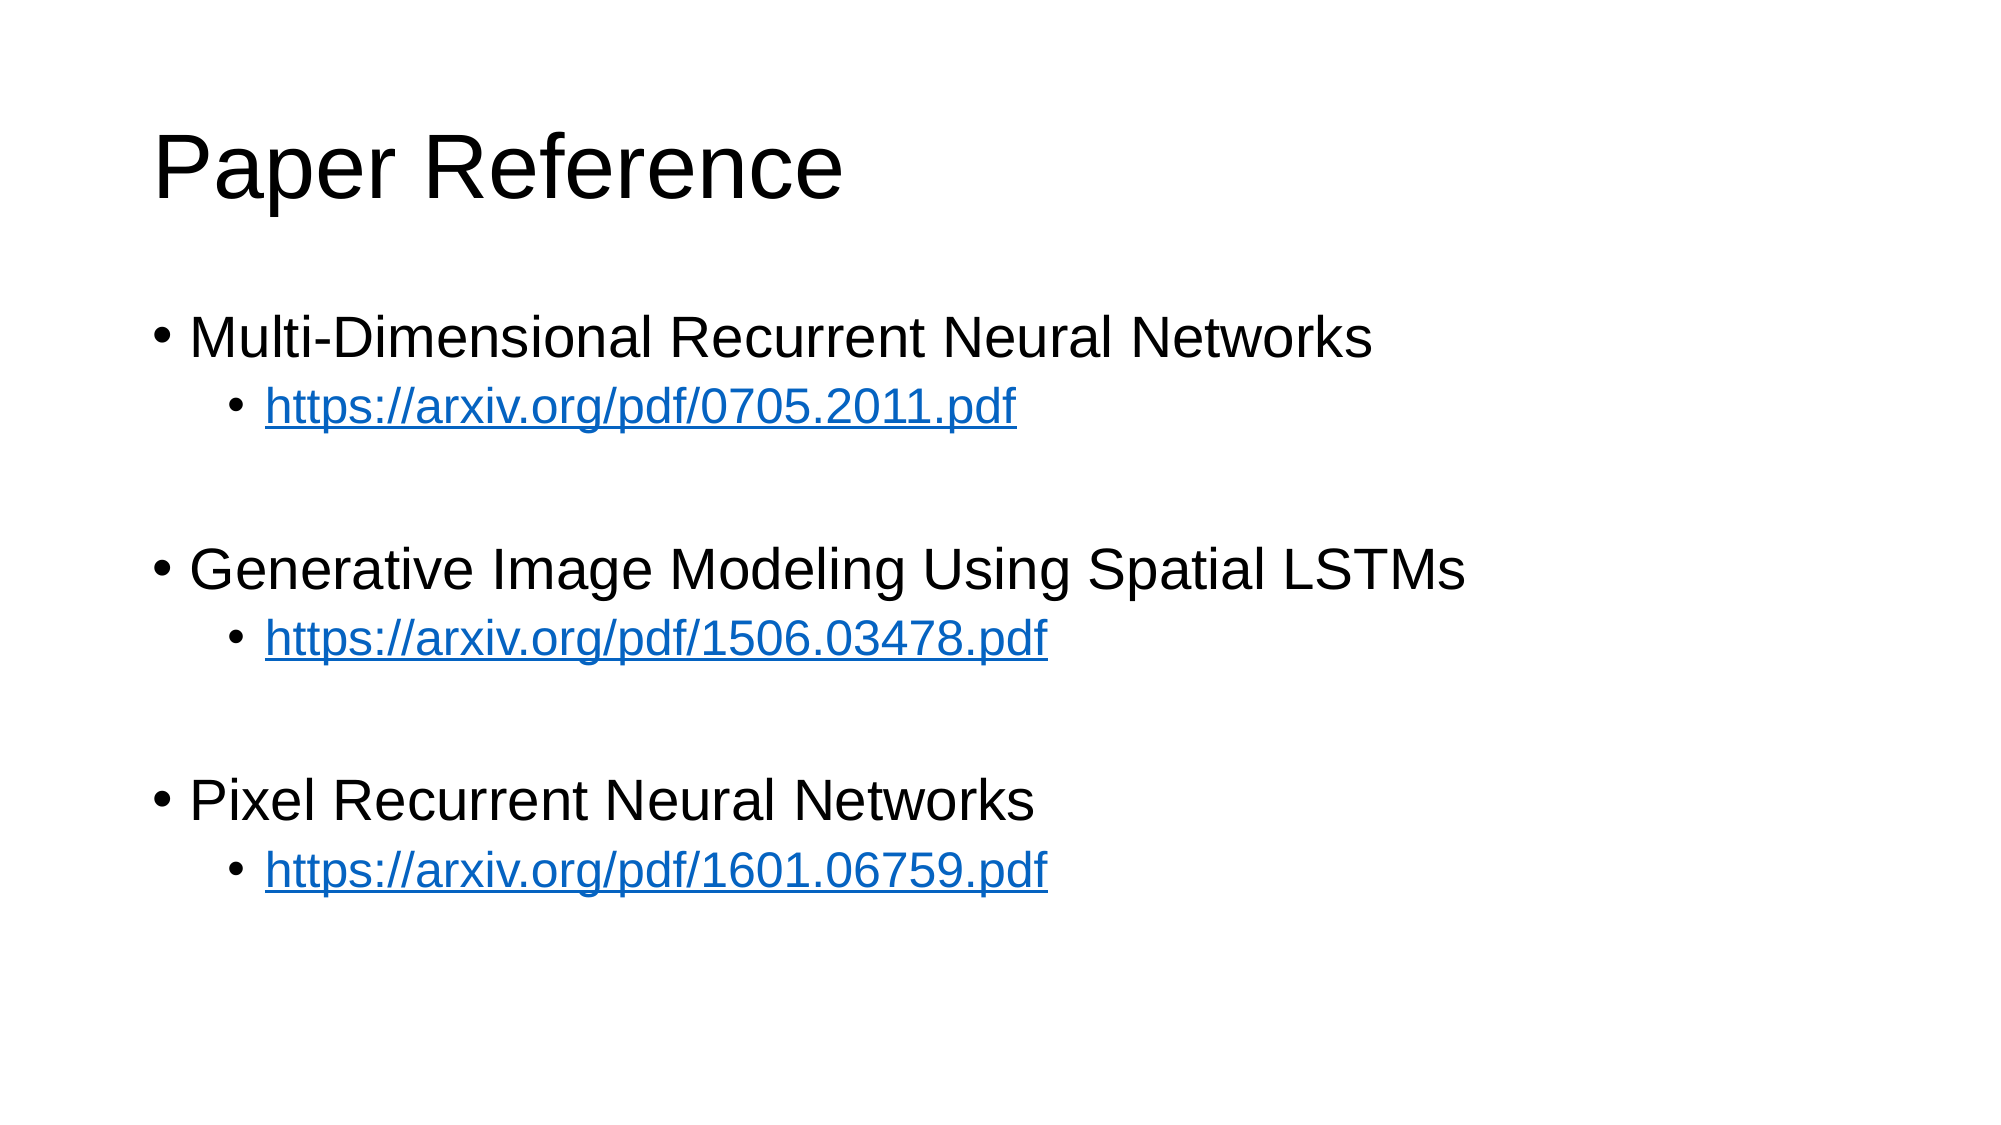

# Paper Reference
Multi-Dimensional Recurrent Neural Networks
https://arxiv.org/pdf/0705.2011.pdf

Generative Image Modeling Using Spatial LSTMs
https://arxiv.org/pdf/1506.03478.pdf

Pixel Recurrent Neural Networks
https://arxiv.org/pdf/1601.06759.pdf